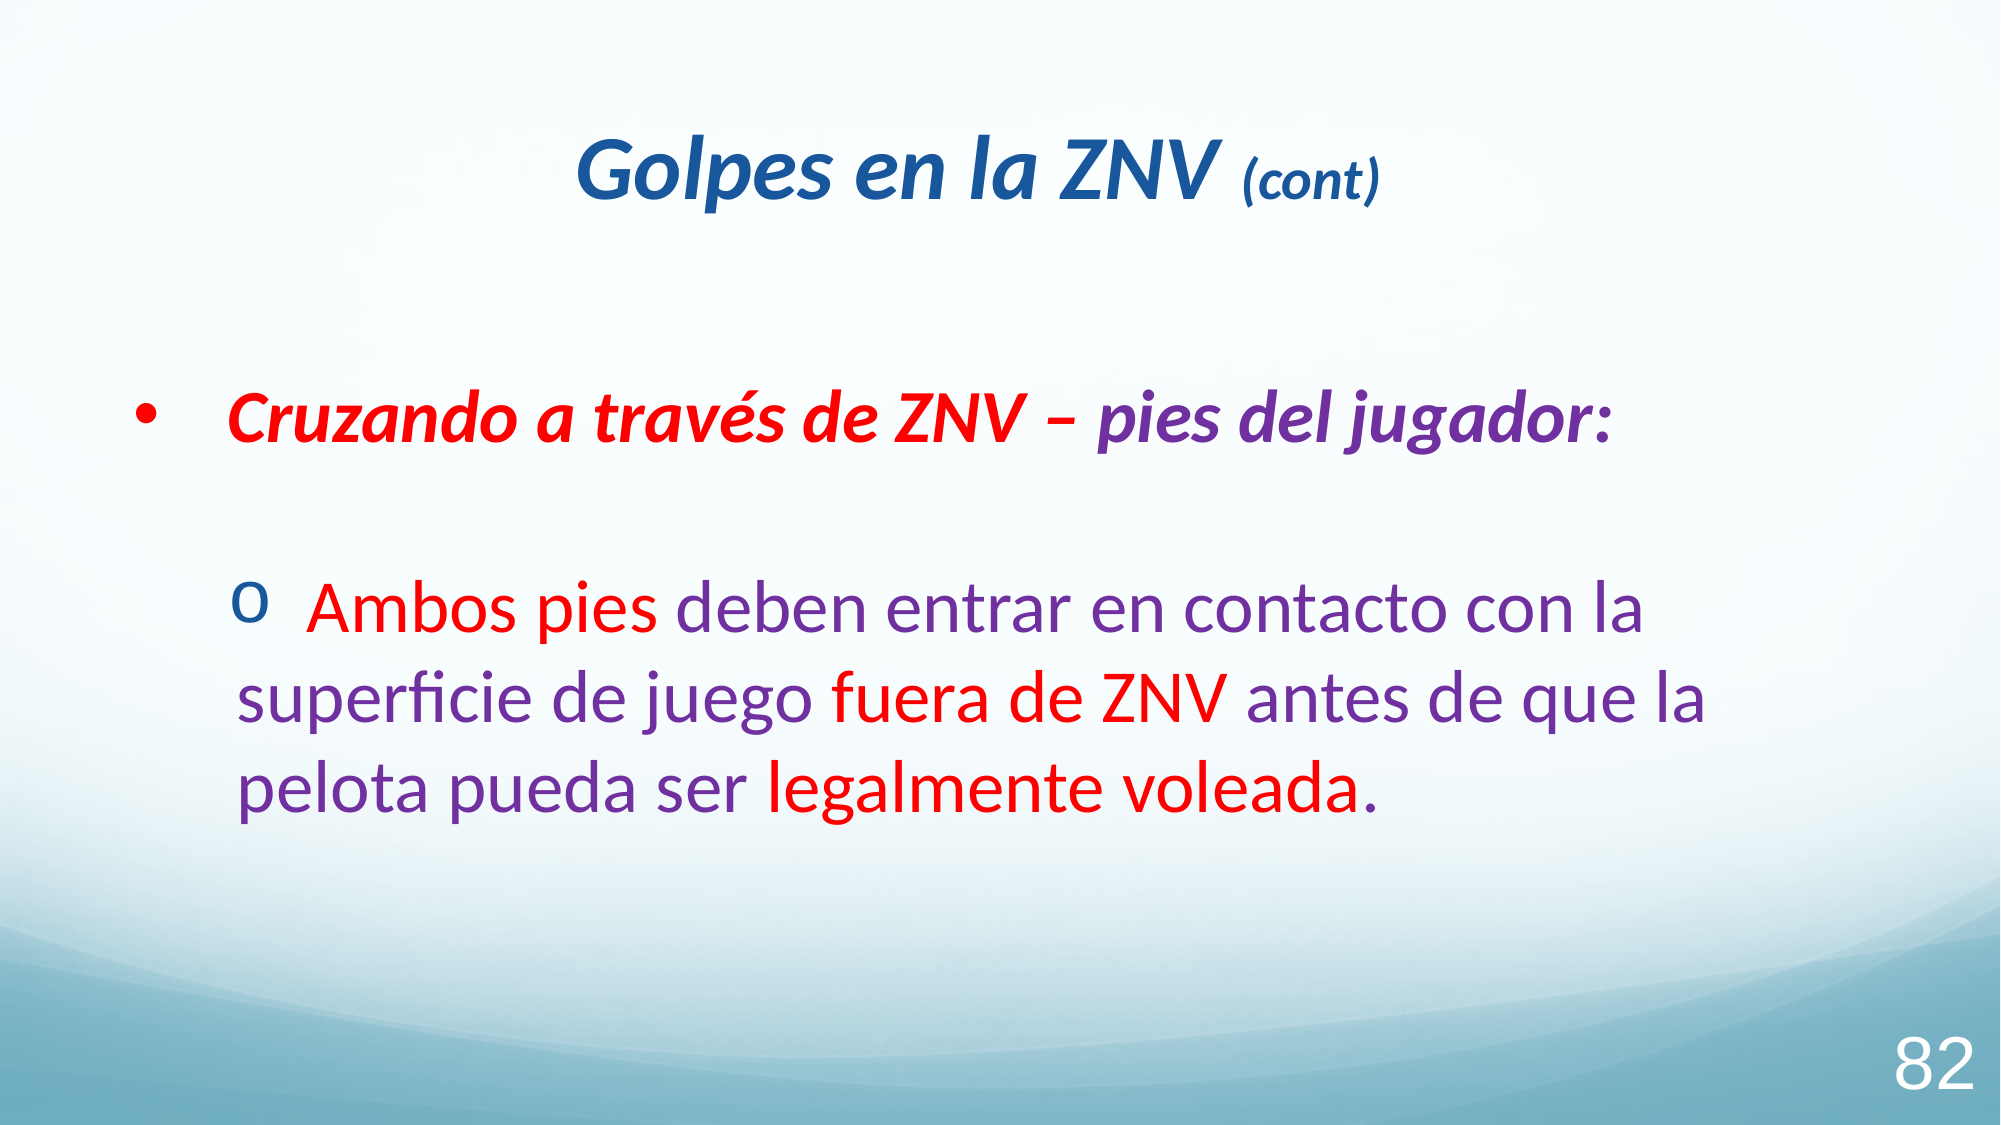

Golpes en la ZNV (cont)

Cruzando a través de ZNV – pies del jugador:

  Ambos pies deben entrar en contacto con la superficie de juego fuera de ZNV antes de que la pelota pueda ser legalmente voleada.

82